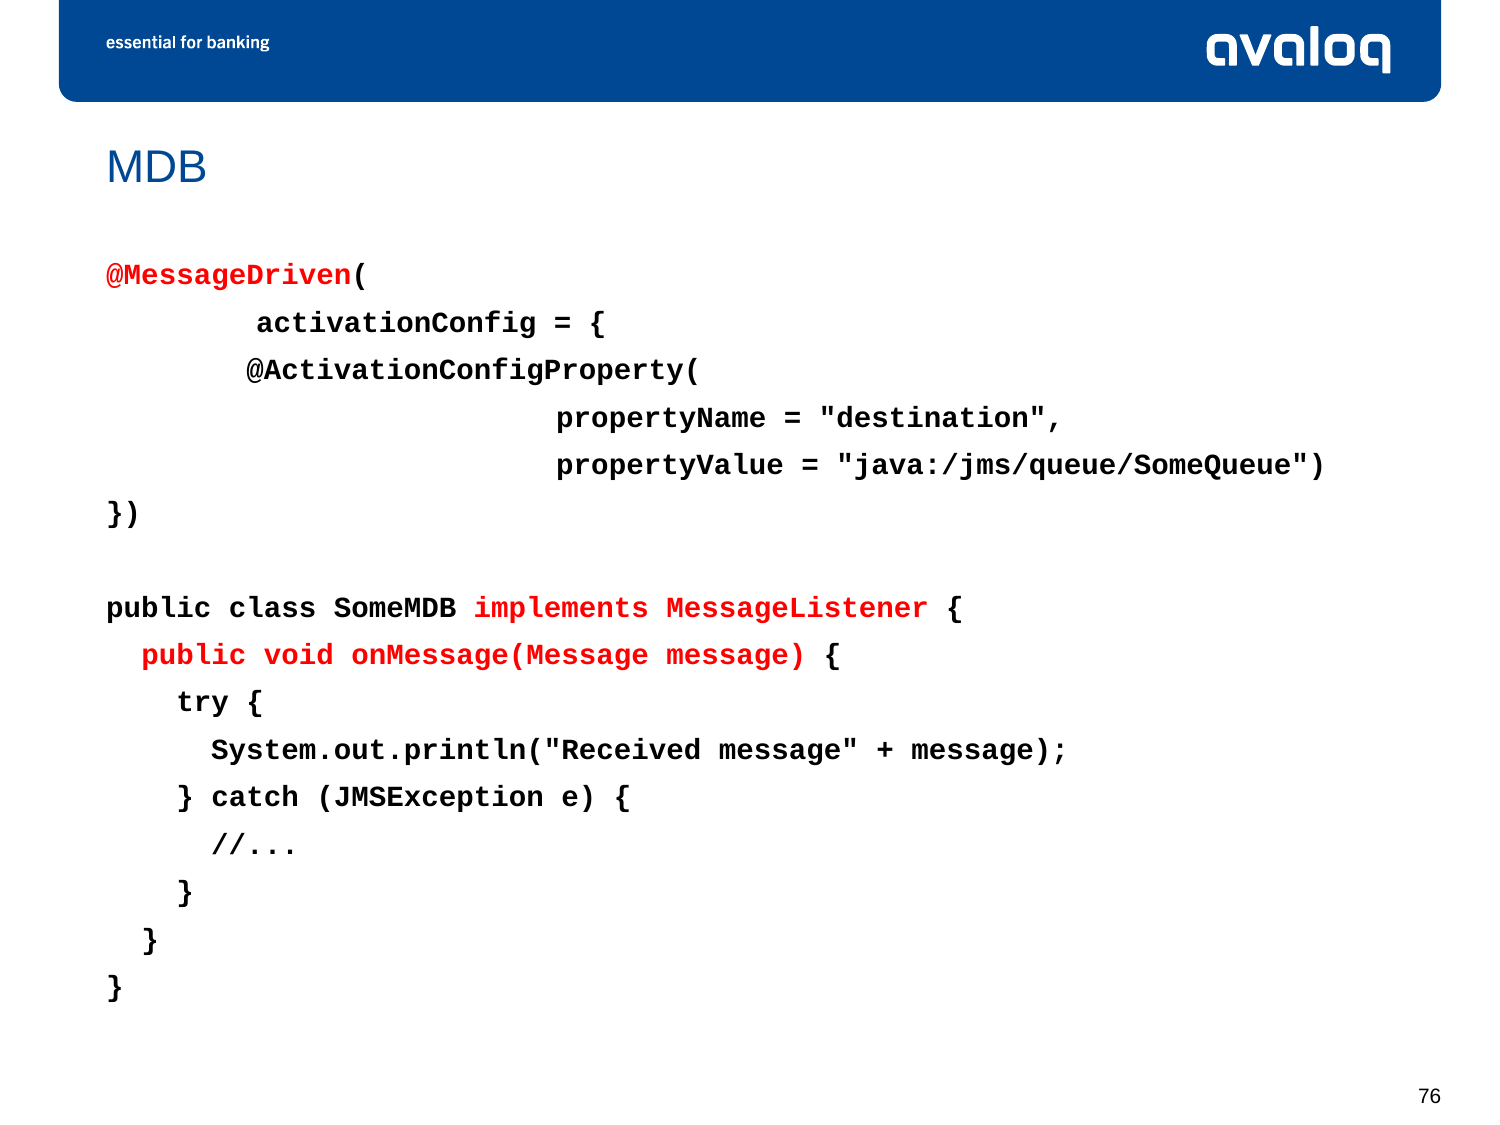

# MDB
@MessageDriven(
	activationConfig = {
        @ActivationConfigProperty(
			propertyName = "destination",
			propertyValue = "java:/jms/queue/SomeQueue")
})

public class SomeMDB implements MessageListener {
  public void onMessage(Message message) {
    try {
      System.out.println("Received message" + message);
    } catch (JMSException e) {
      //...
    }
  }
}

76